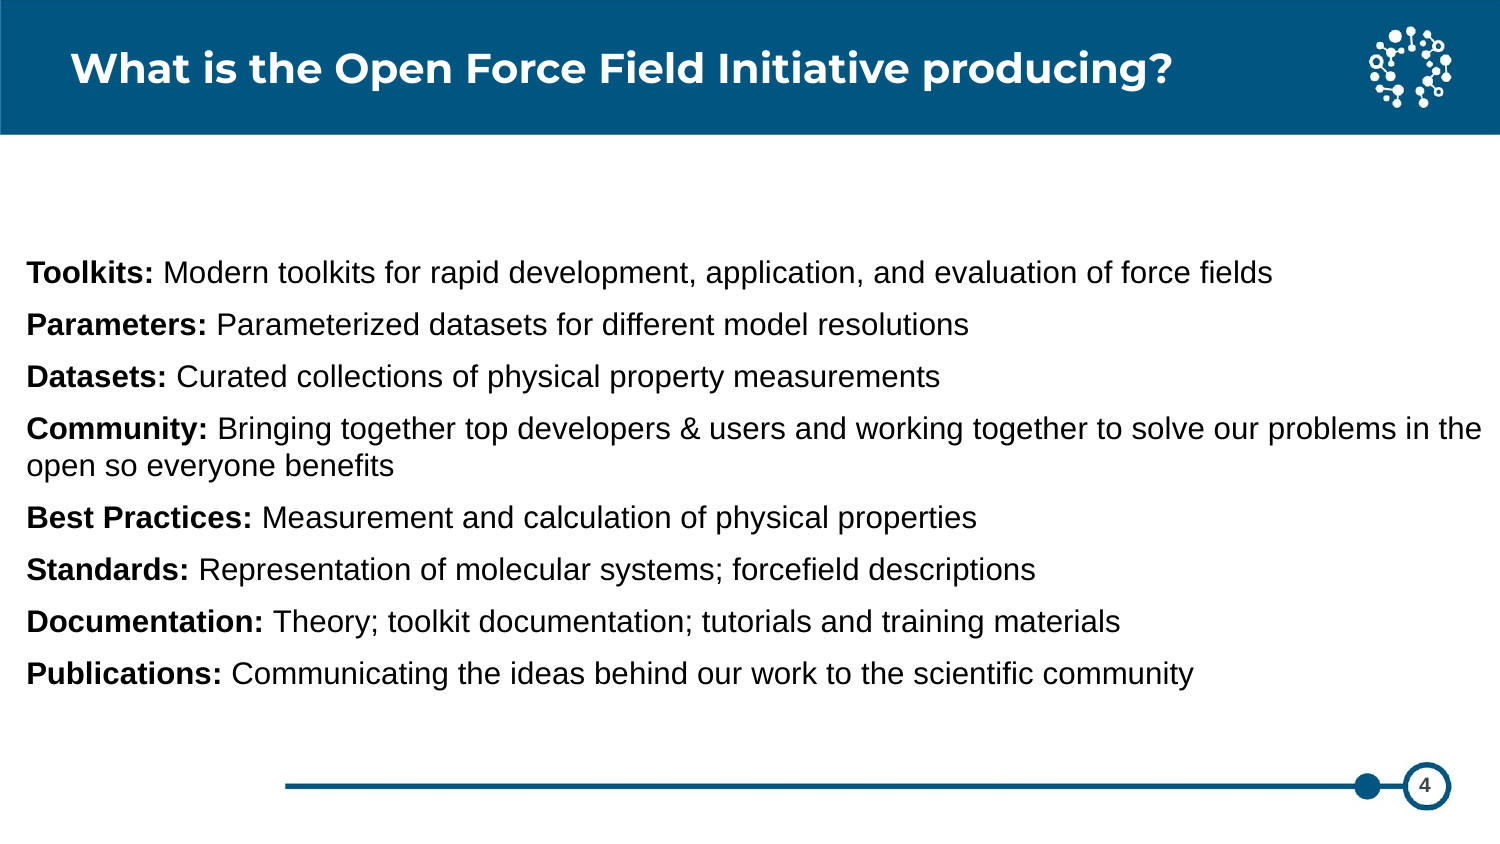

# What is the Open Force Field Initiative producing?
Toolkits: Modern toolkits for rapid development, application, and evaluation of force fields
Parameters: Parameterized datasets for different model resolutions
Datasets: Curated collections of physical property measurements
Community: Bringing together top developers & users and working together to solve our problems in the open so everyone benefits
Best Practices: Measurement and calculation of physical properties
Standards: Representation of molecular systems; forcefield descriptions
Documentation: Theory; toolkit documentation; tutorials and training materials
Publications: Communicating the ideas behind our work to the scientific community
4